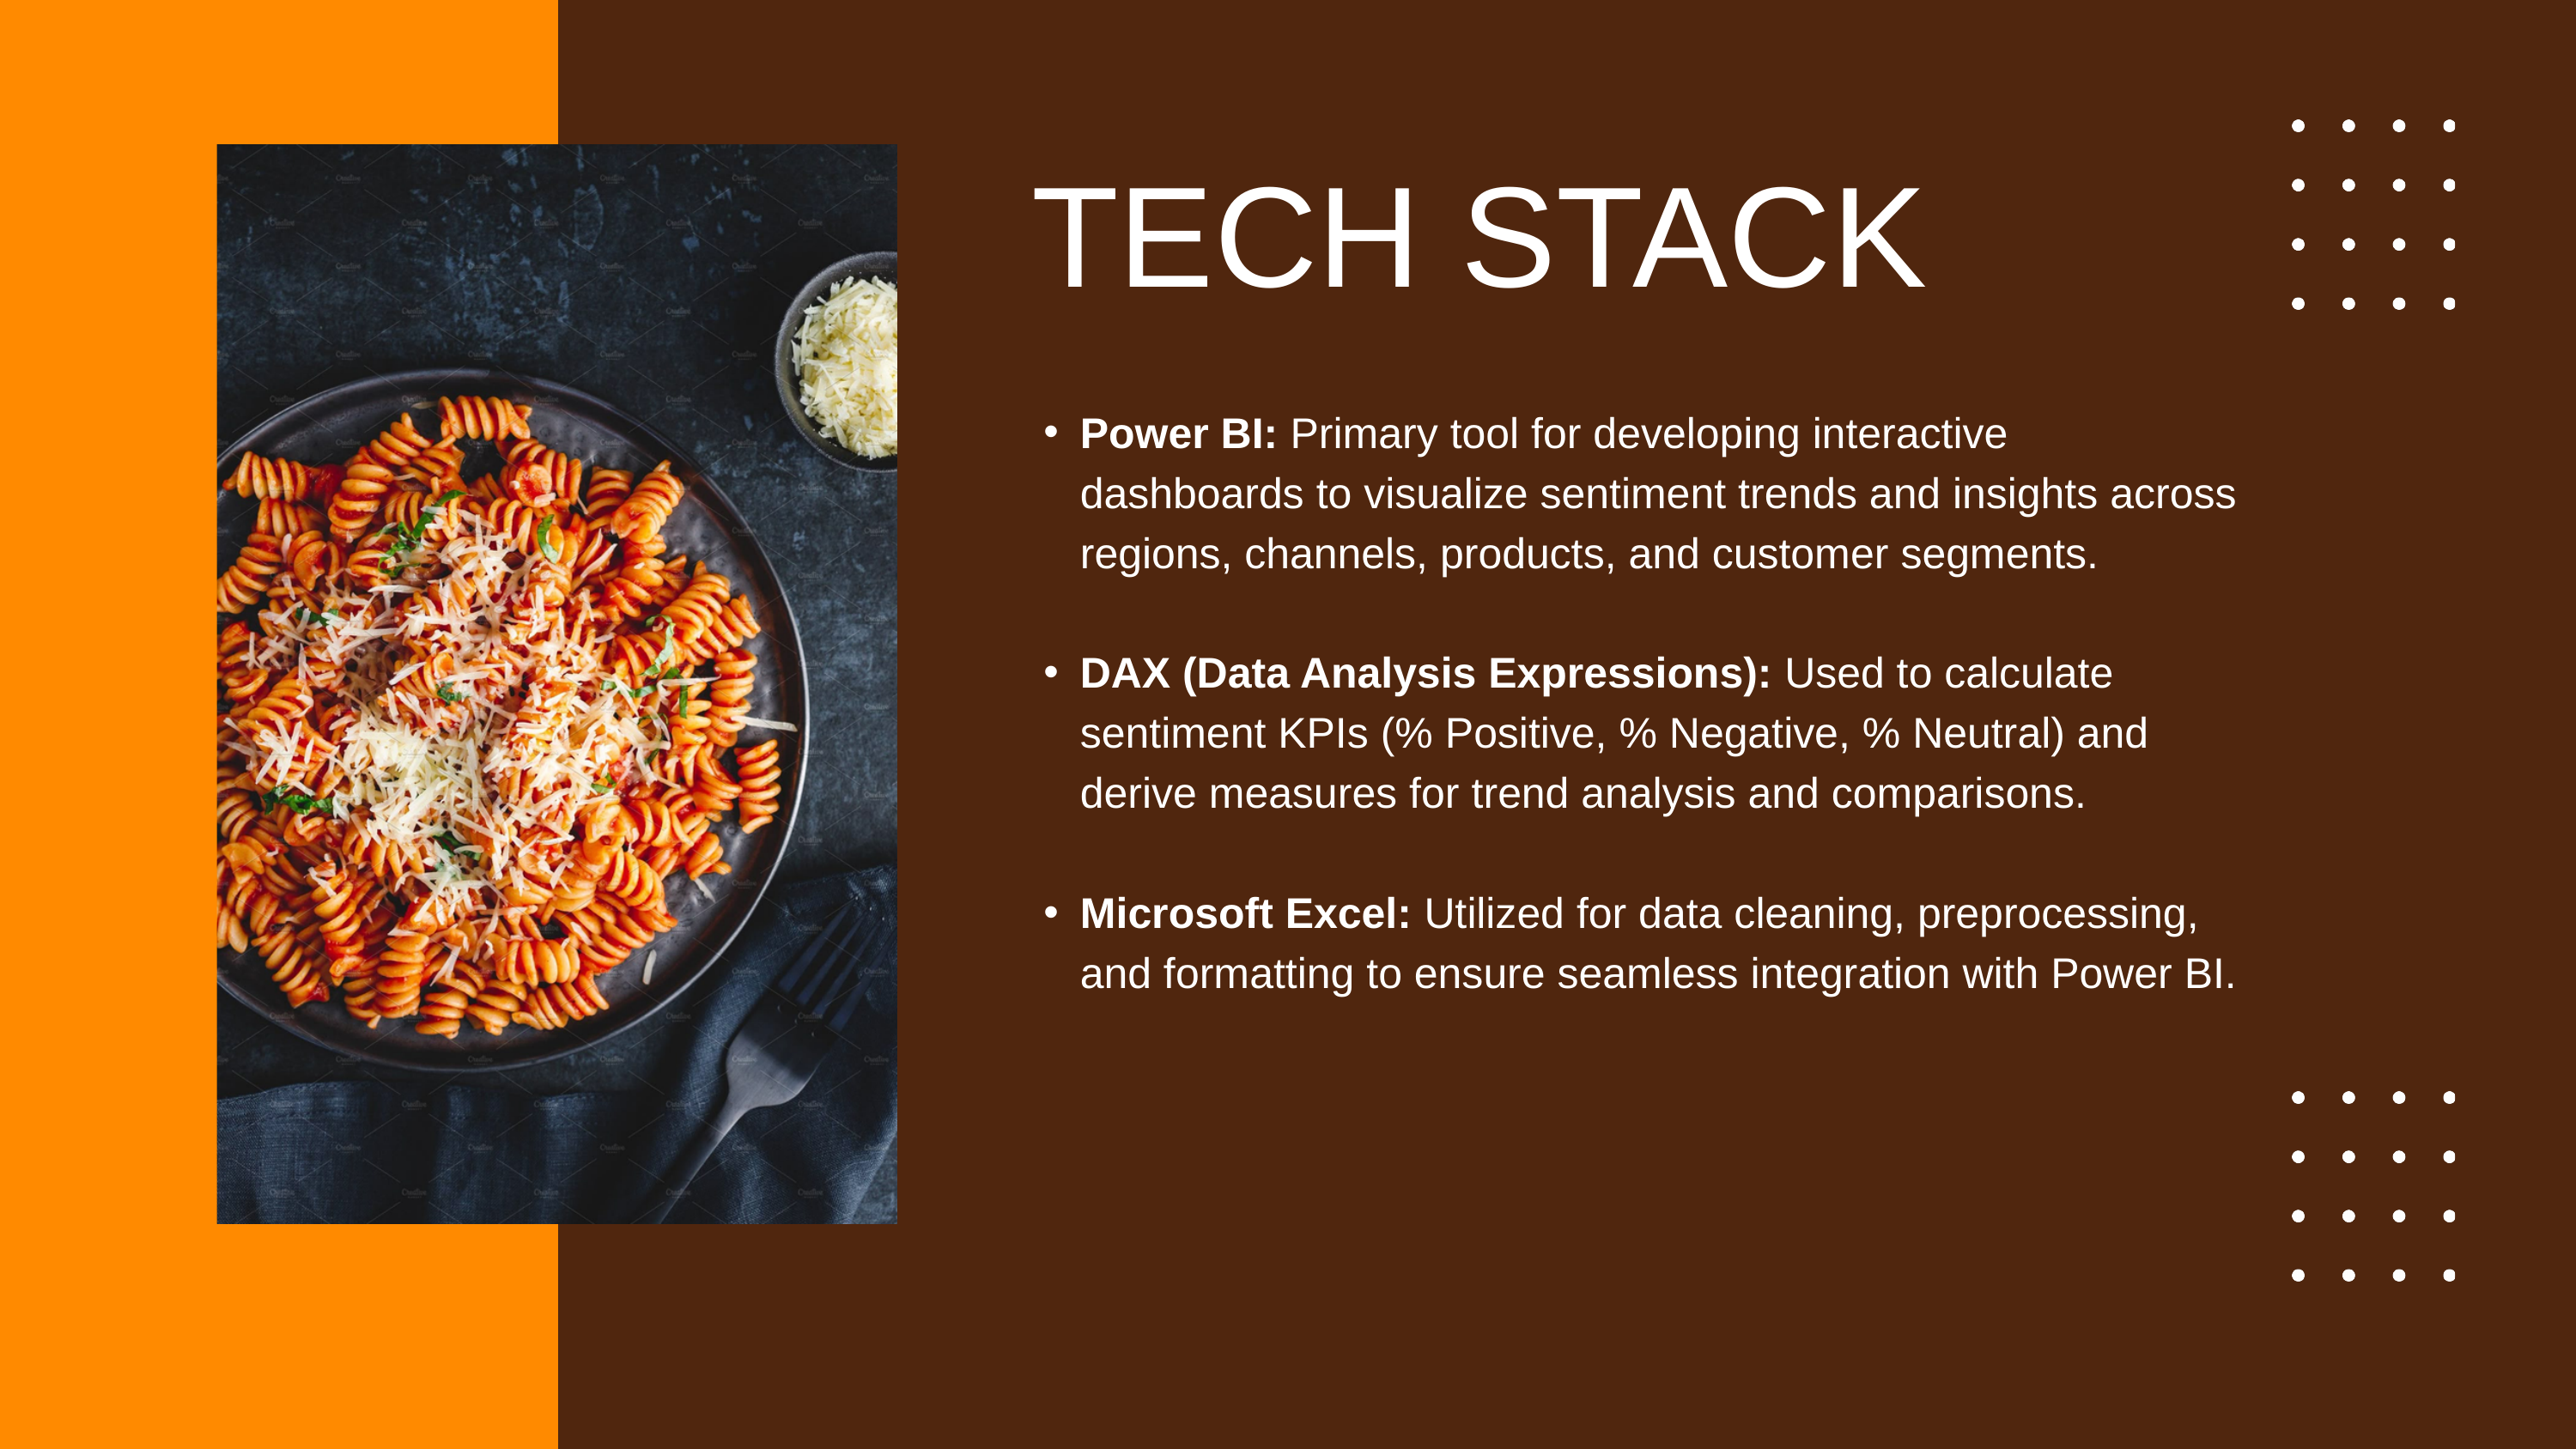

TECH STACK

Power BI: Primary tool for developing interactive dashboards to visualize sentiment trends and insights across regions, channels, products, and customer segments.

DAX (Data Analysis Expressions): Used to calculate sentiment KPIs (% Positive, % Negative, % Neutral) and derive measures for trend analysis and comparisons.

Microsoft Excel: Utilized for data cleaning, preprocessing, and formatting to ensure seamless integration with Power BI.